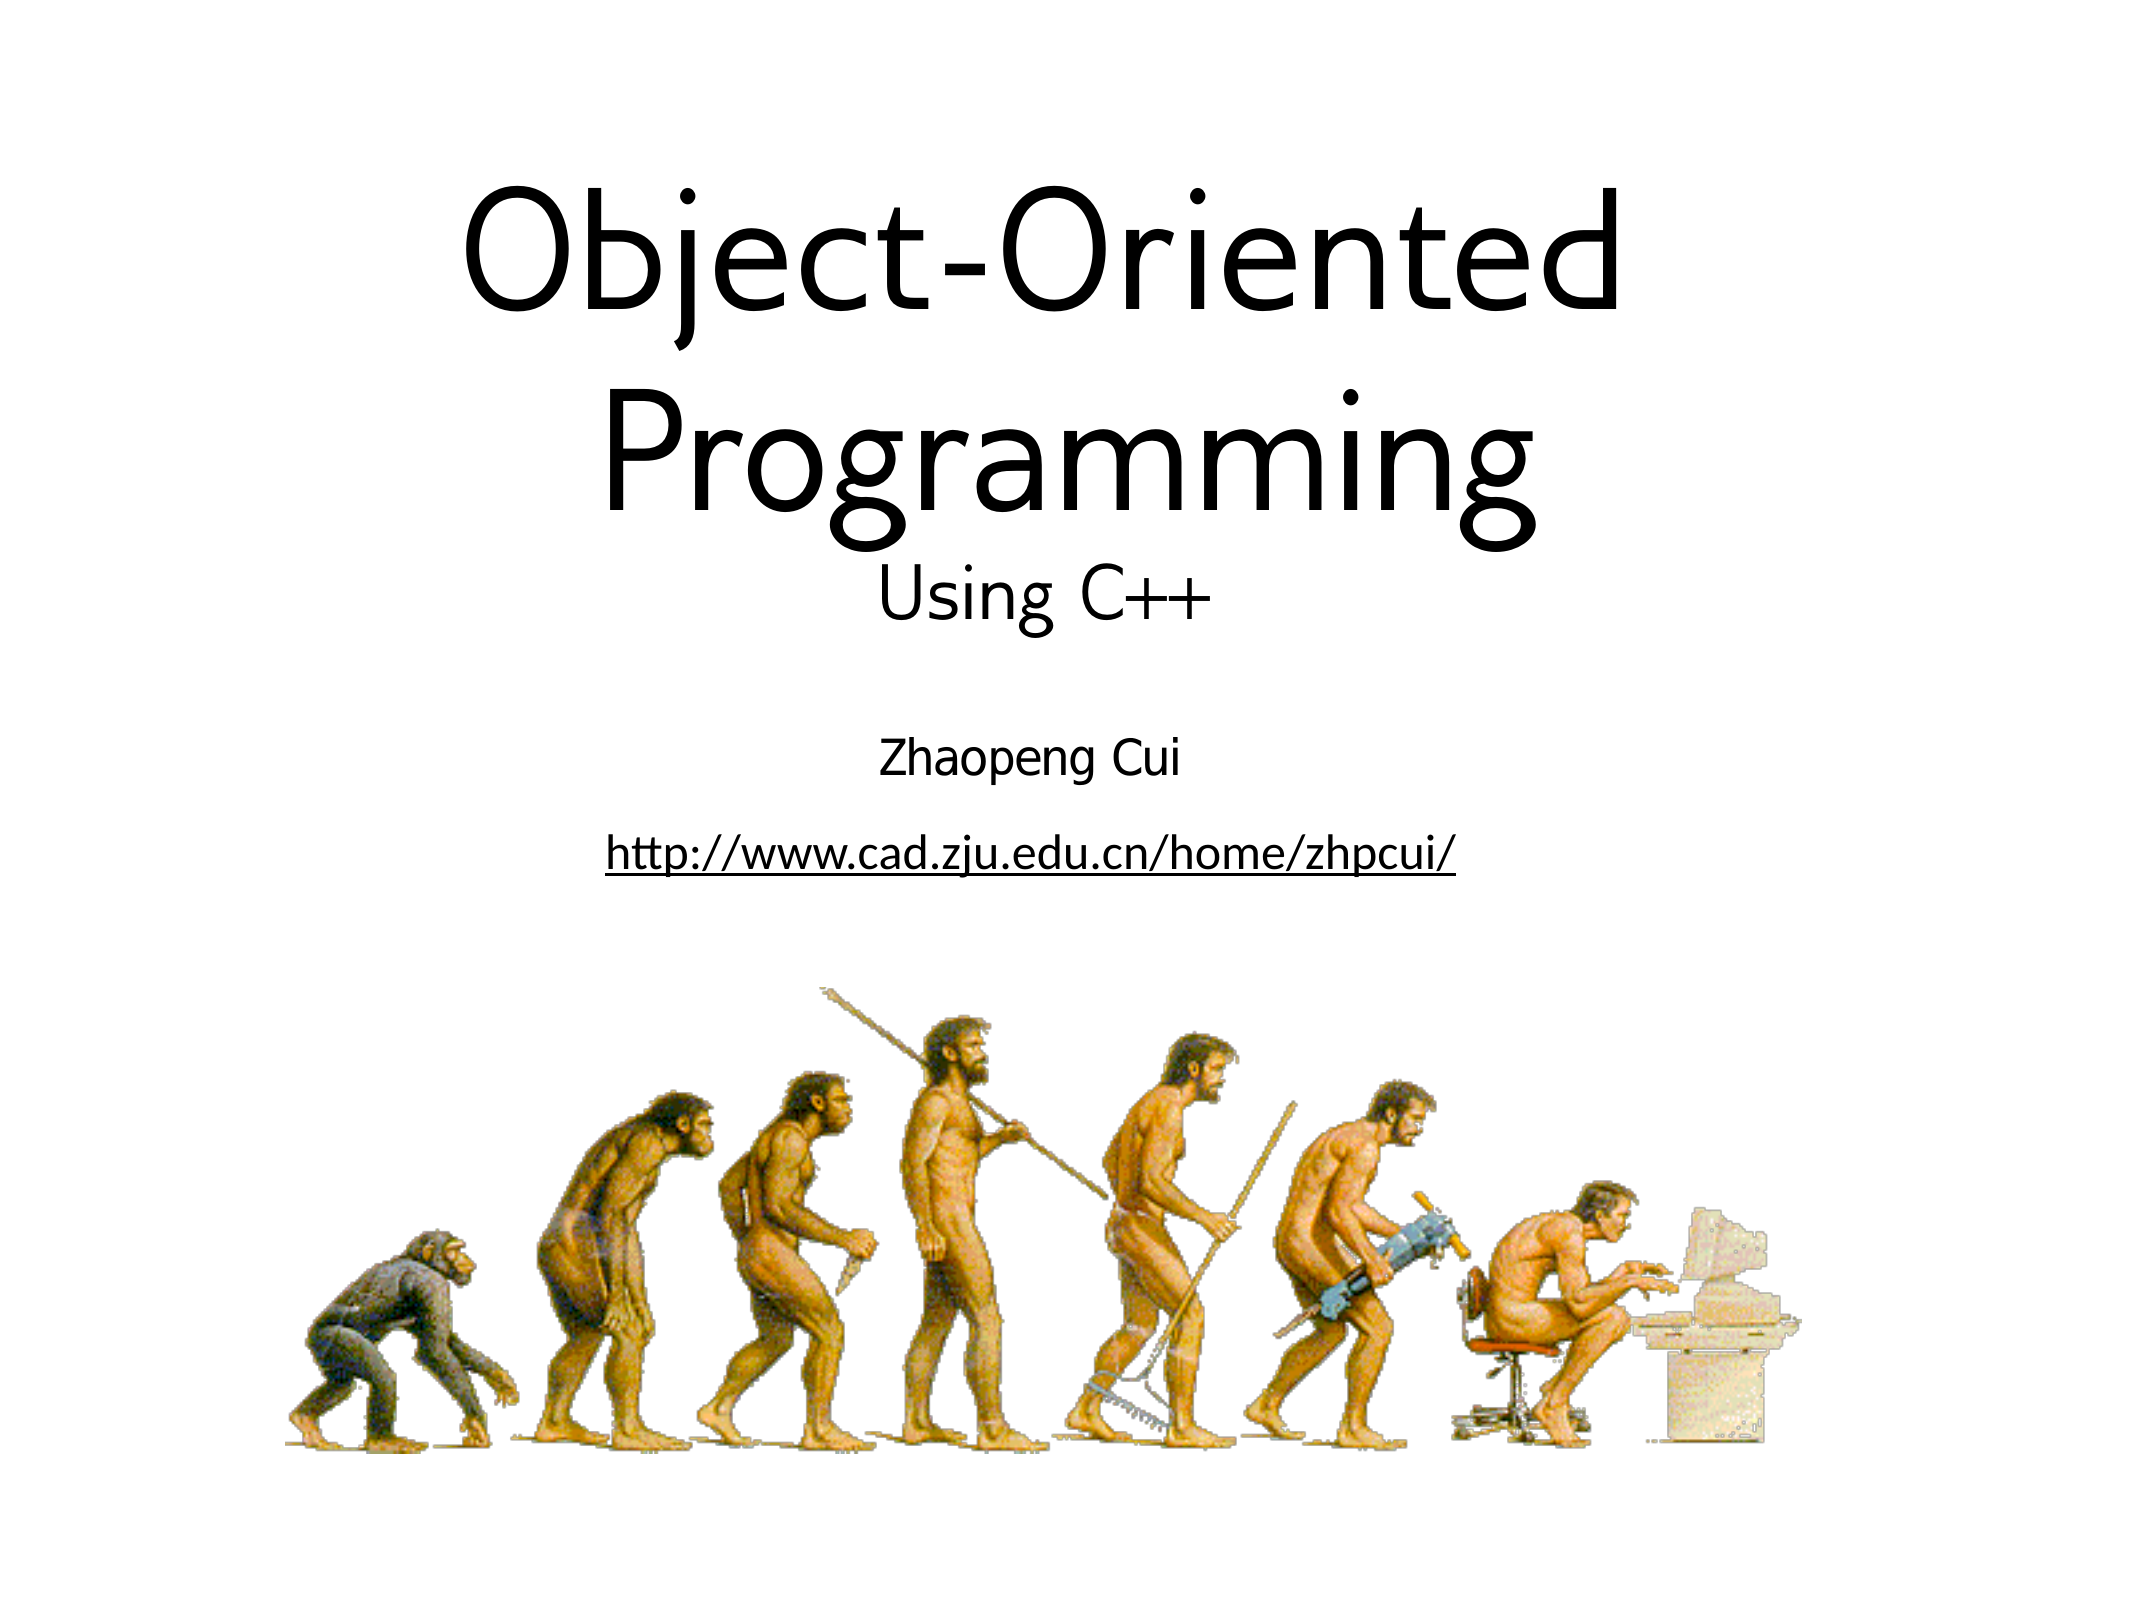

# Object-Oriented  Programming
Using	C++
Zhaopeng Cui
http://www.cad.zju.edu.cn/home/zhpcui/